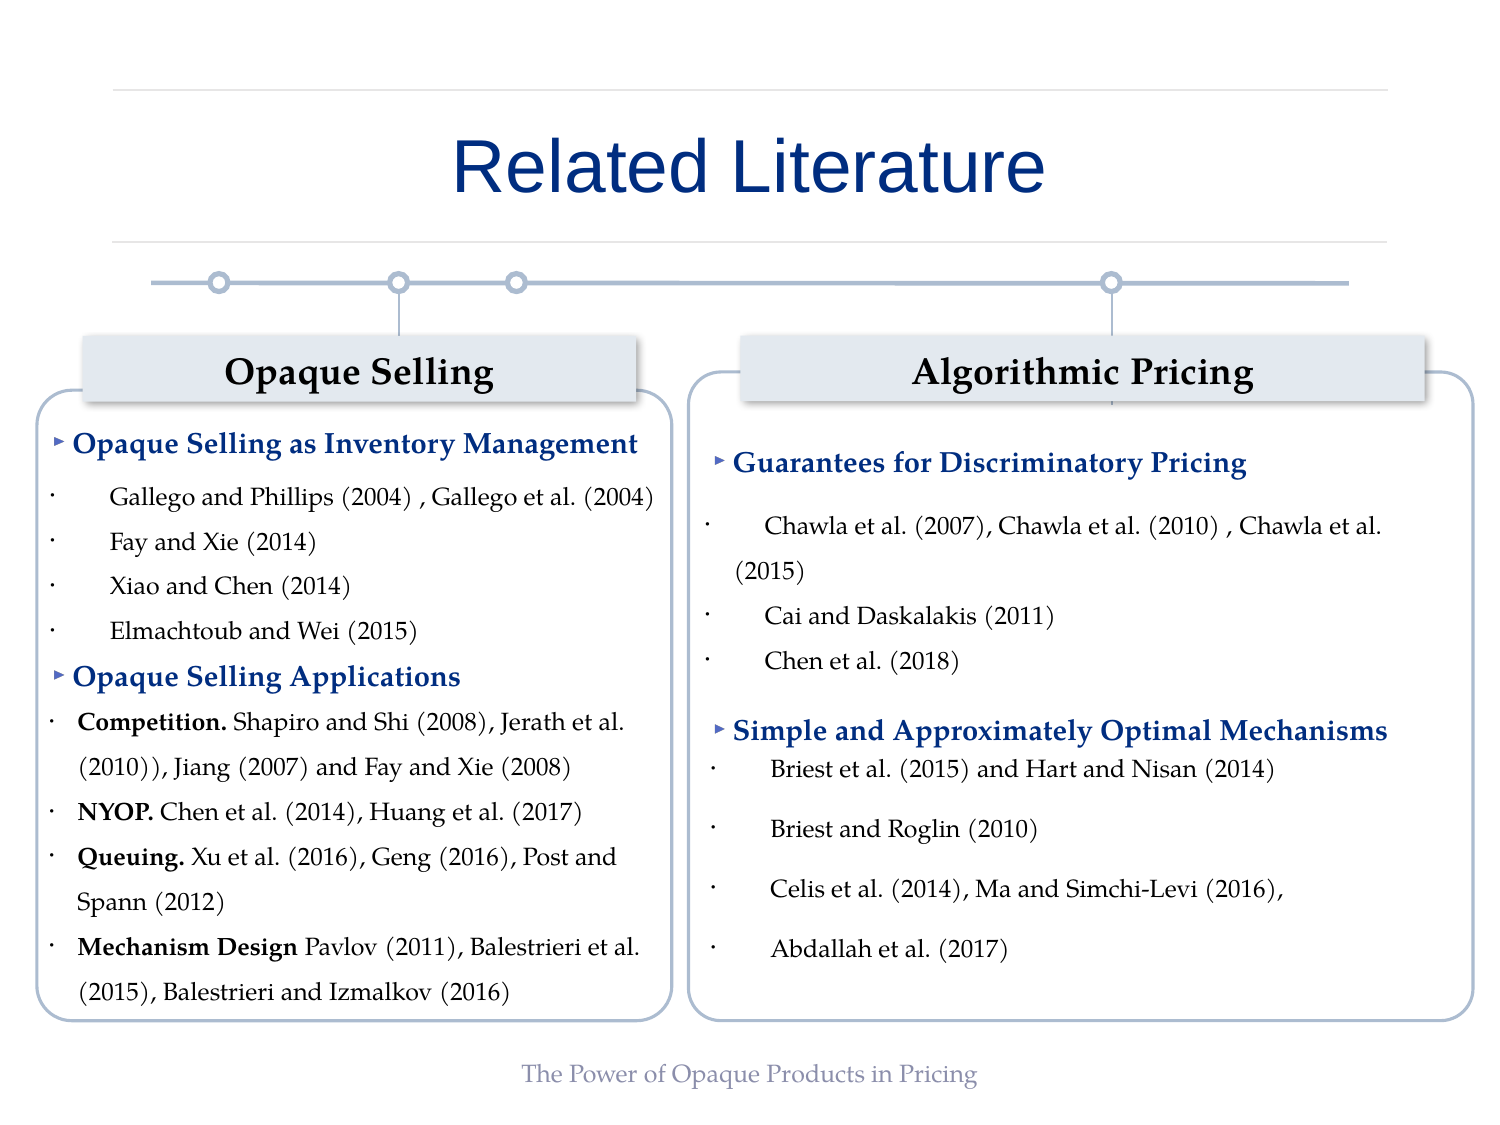

# Related Literature

Guarantees for Discriminatory Pricing

Simple and Approximately Optimal Mechanisms
     Briest et al. (2015) and Hart and Nisan (2014)

     Briest and Roglin (2010)

     Celis et al. (2014), Ma and Simchi-Levi (2016),

     Abdallah et al. (2017)

Opaque Selling as Inventory Management
     Gallego and Phillips (2004) , Gallego et al. (2004)
     Fay and Xie (2014)
     Xiao and Chen (2014)
     Elmachtoub and Wei (2015)
Opaque Selling Applications
Algorithmic Pricing
Opaque Selling
     Chawla et al. (2007), Chawla et al. (2010) , Chawla et al. (2015)
     Cai and Daskalakis (2011)
     Chen et al. (2018)

Competition. Shapiro and Shi (2008), Jerath et al. (2010)), Jiang (2007) and Fay and Xie (2008)
NYOP. Chen et al. (2014), Huang et al. (2017)
Queuing. Xu et al. (2016), Geng (2016), Post and Spann (2012)
Mechanism Design Pavlov (2011), Balestrieri et al. (2015), Balestrieri and Izmalkov (2016)
The Power of Opaque Products in Pricing